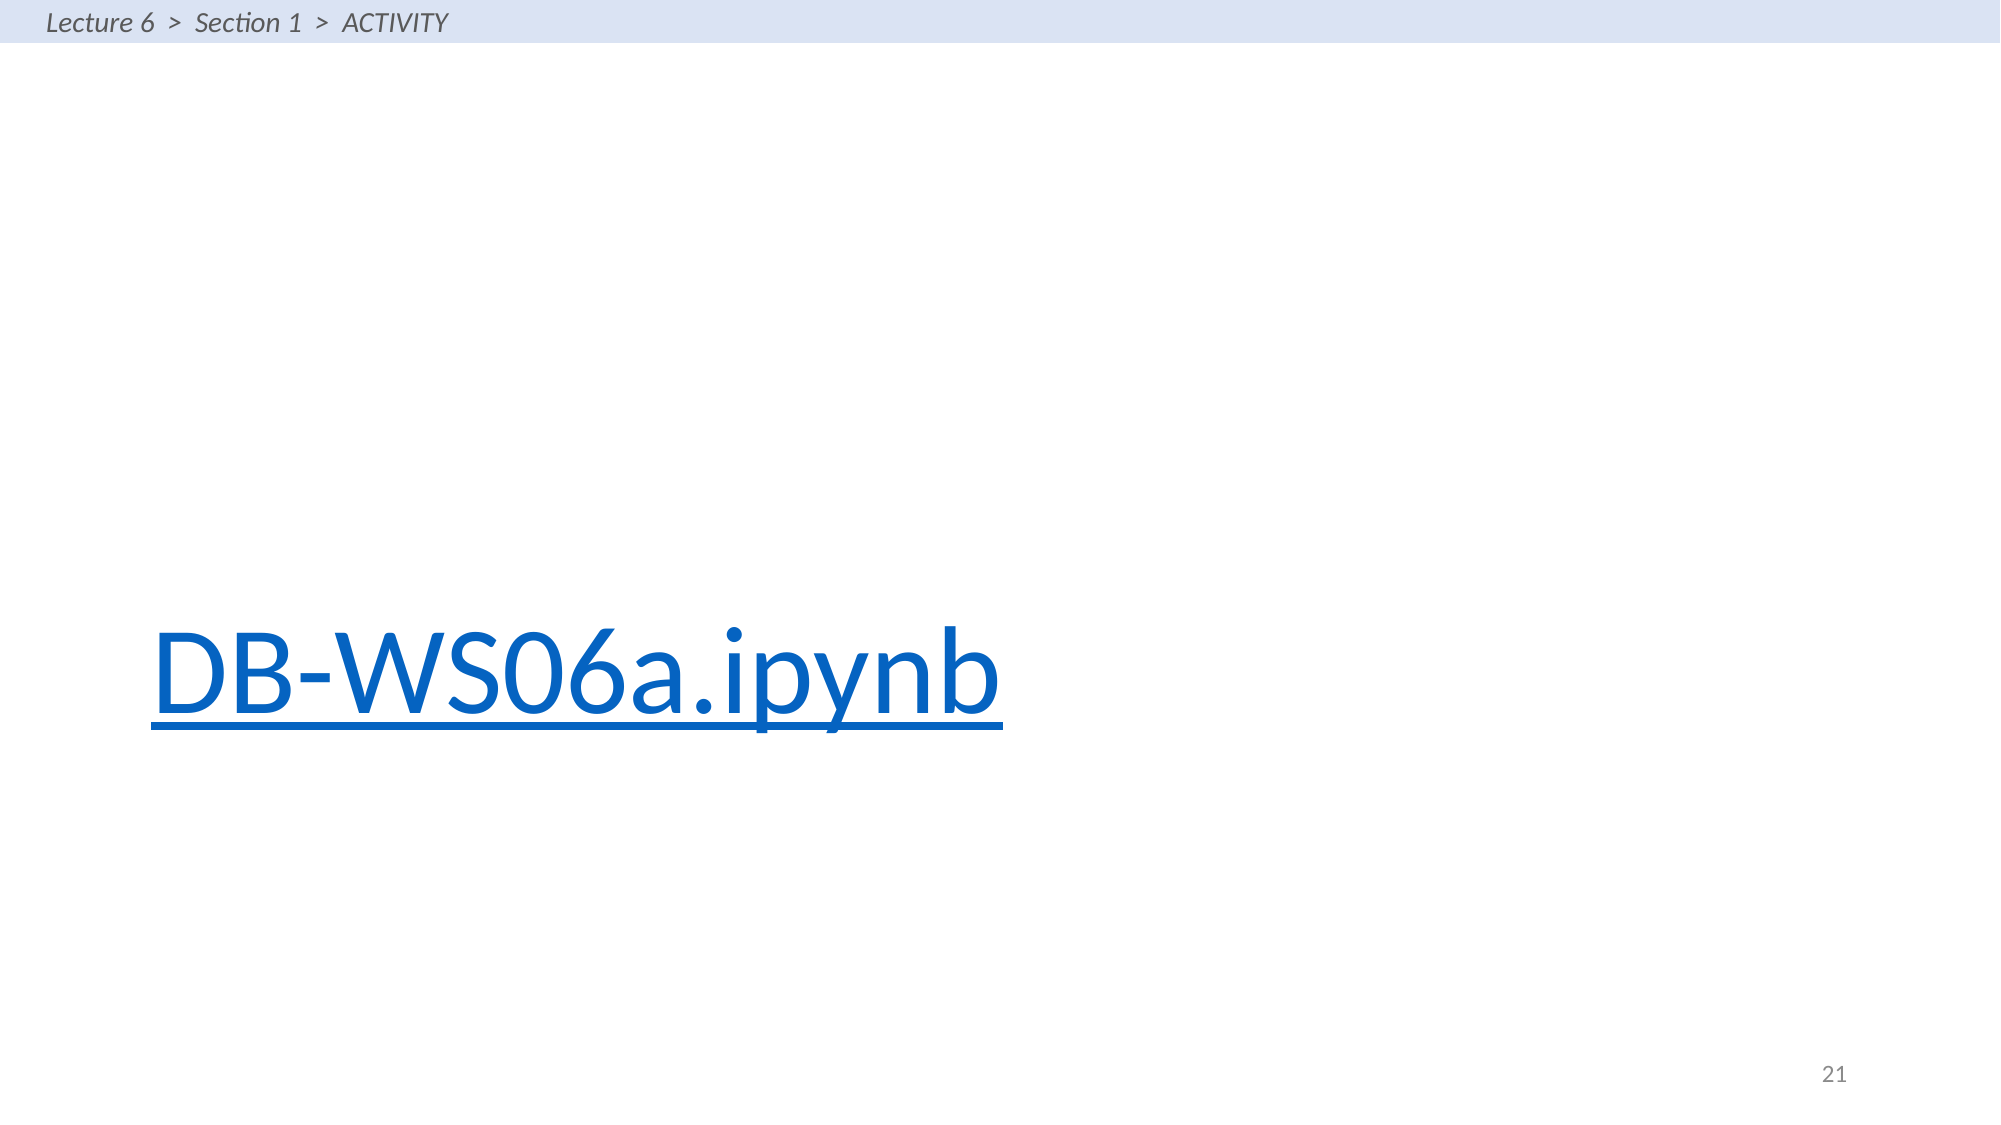

Lecture 6  >  Section 1  >  ACTIVITY
# DB-WS06a.ipynb
21